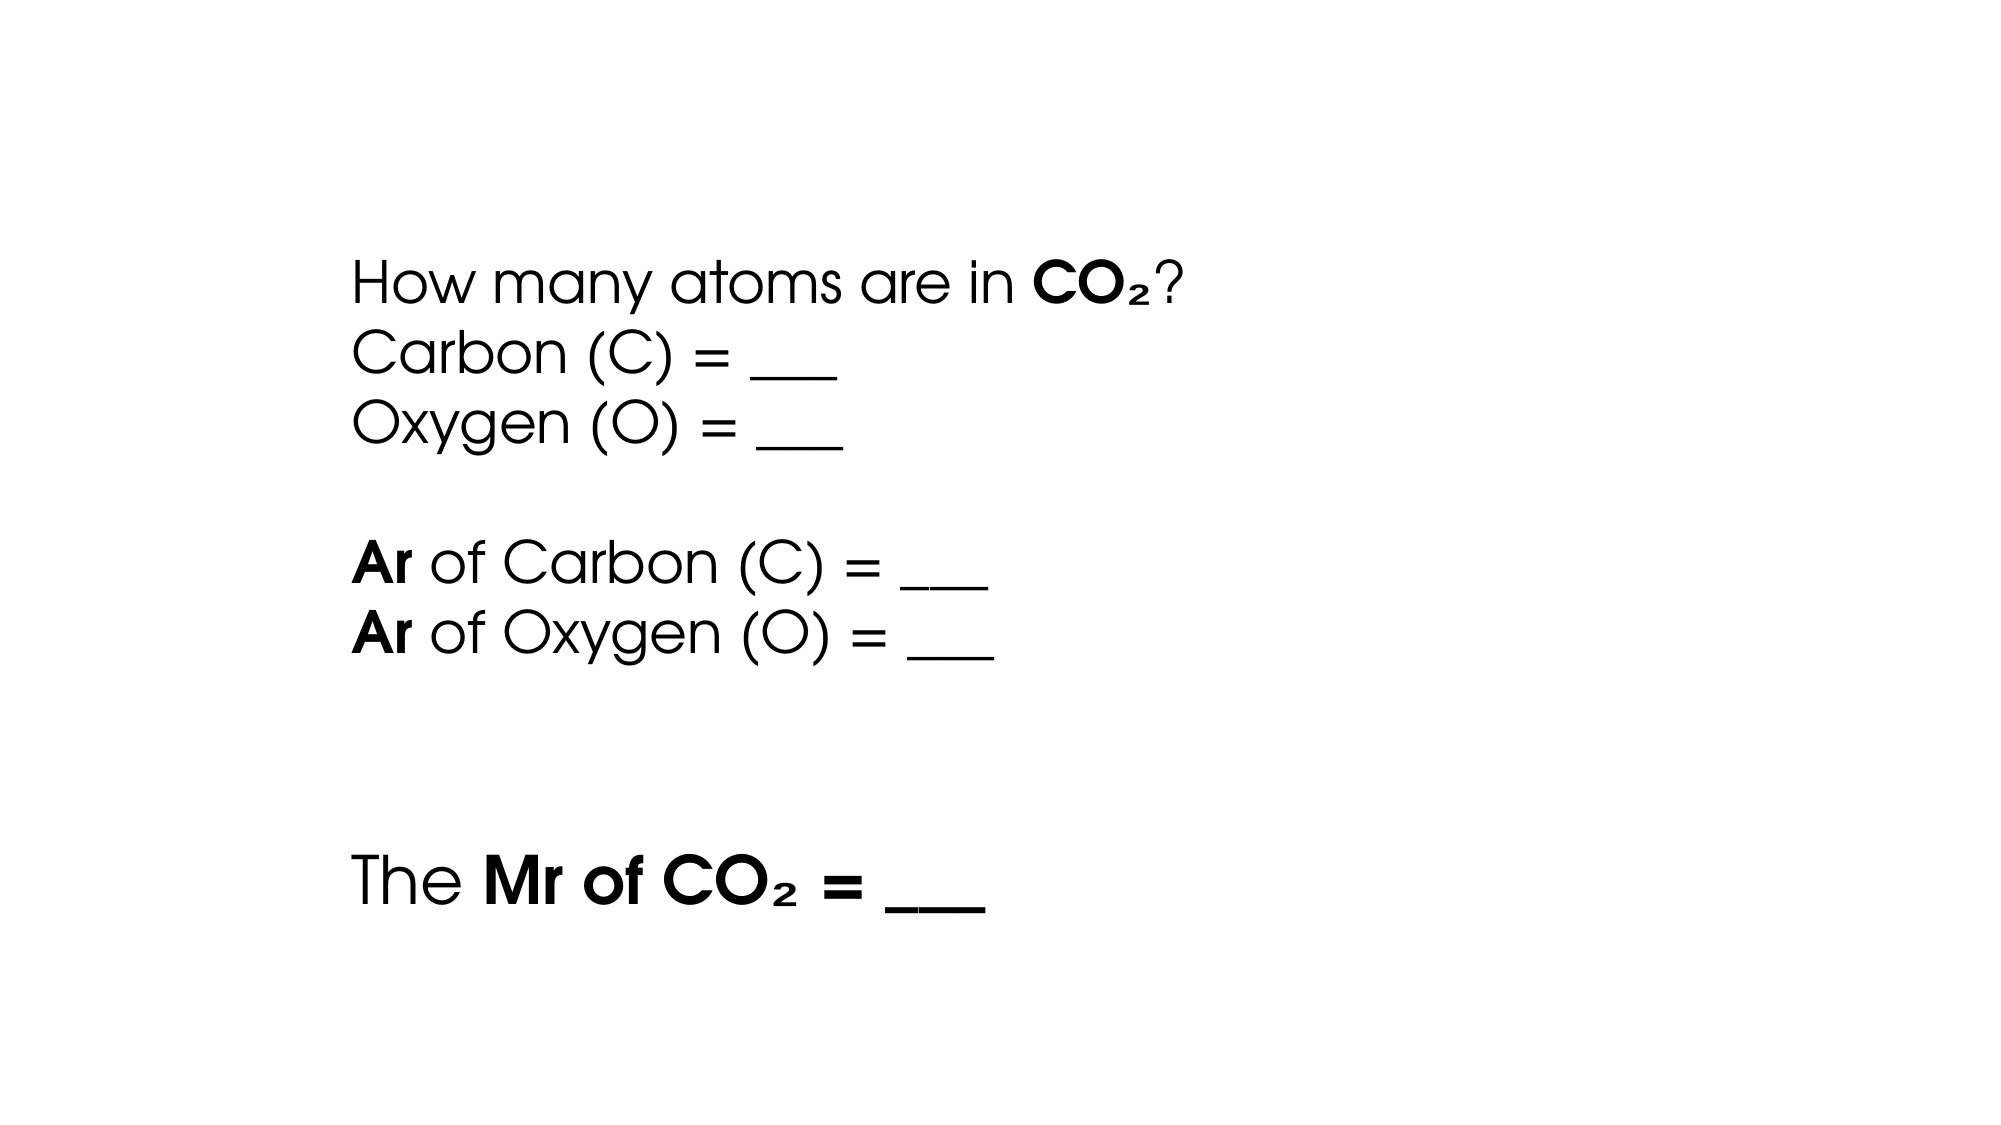

How many atoms are in CO₂?
Carbon (C) = ___
Oxygen (O) = ___

Ar of Carbon (C) = ___
Ar of Oxygen (O) = ___

The Mr of CO₂ = ___